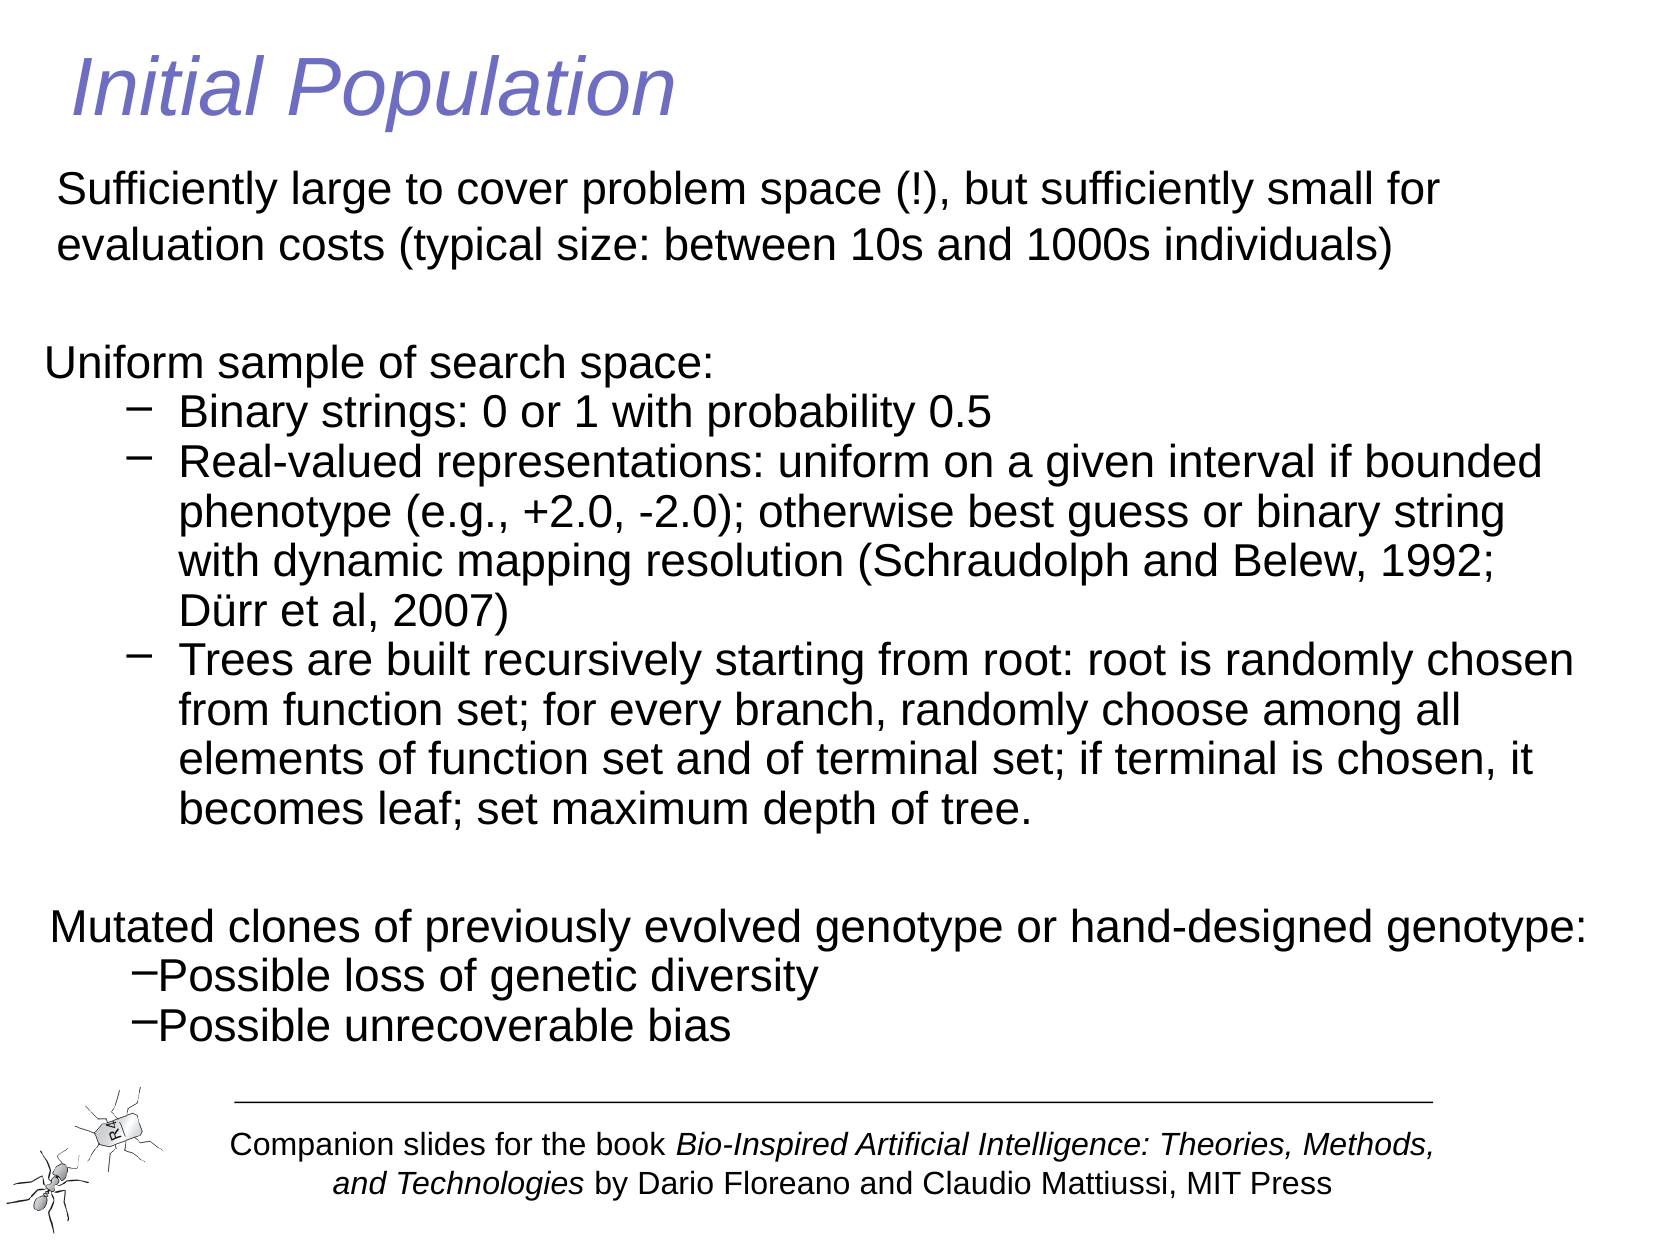

# Initial Population
Sufficiently large to cover problem space (!), but sufficiently small for evaluation costs (typical size: between 10s and 1000s individuals)

Uniform sample of search space:
Binary strings: 0 or 1 with probability 0.5
Real-valued representations: uniform on a given interval if bounded phenotype (e.g., +2.0, -2.0); otherwise best guess or binary string with dynamic mapping resolution (Schraudolph and Belew, 1992; Dürr et al, 2007)
Trees are built recursively starting from root: root is randomly chosen from function set; for every branch, randomly choose among all elements of function set and of terminal set; if terminal is chosen, it becomes leaf; set maximum depth of tree.
Mutated clones of previously evolved genotype or hand-designed genotype:
Possible loss of genetic diversity
Possible unrecoverable bias